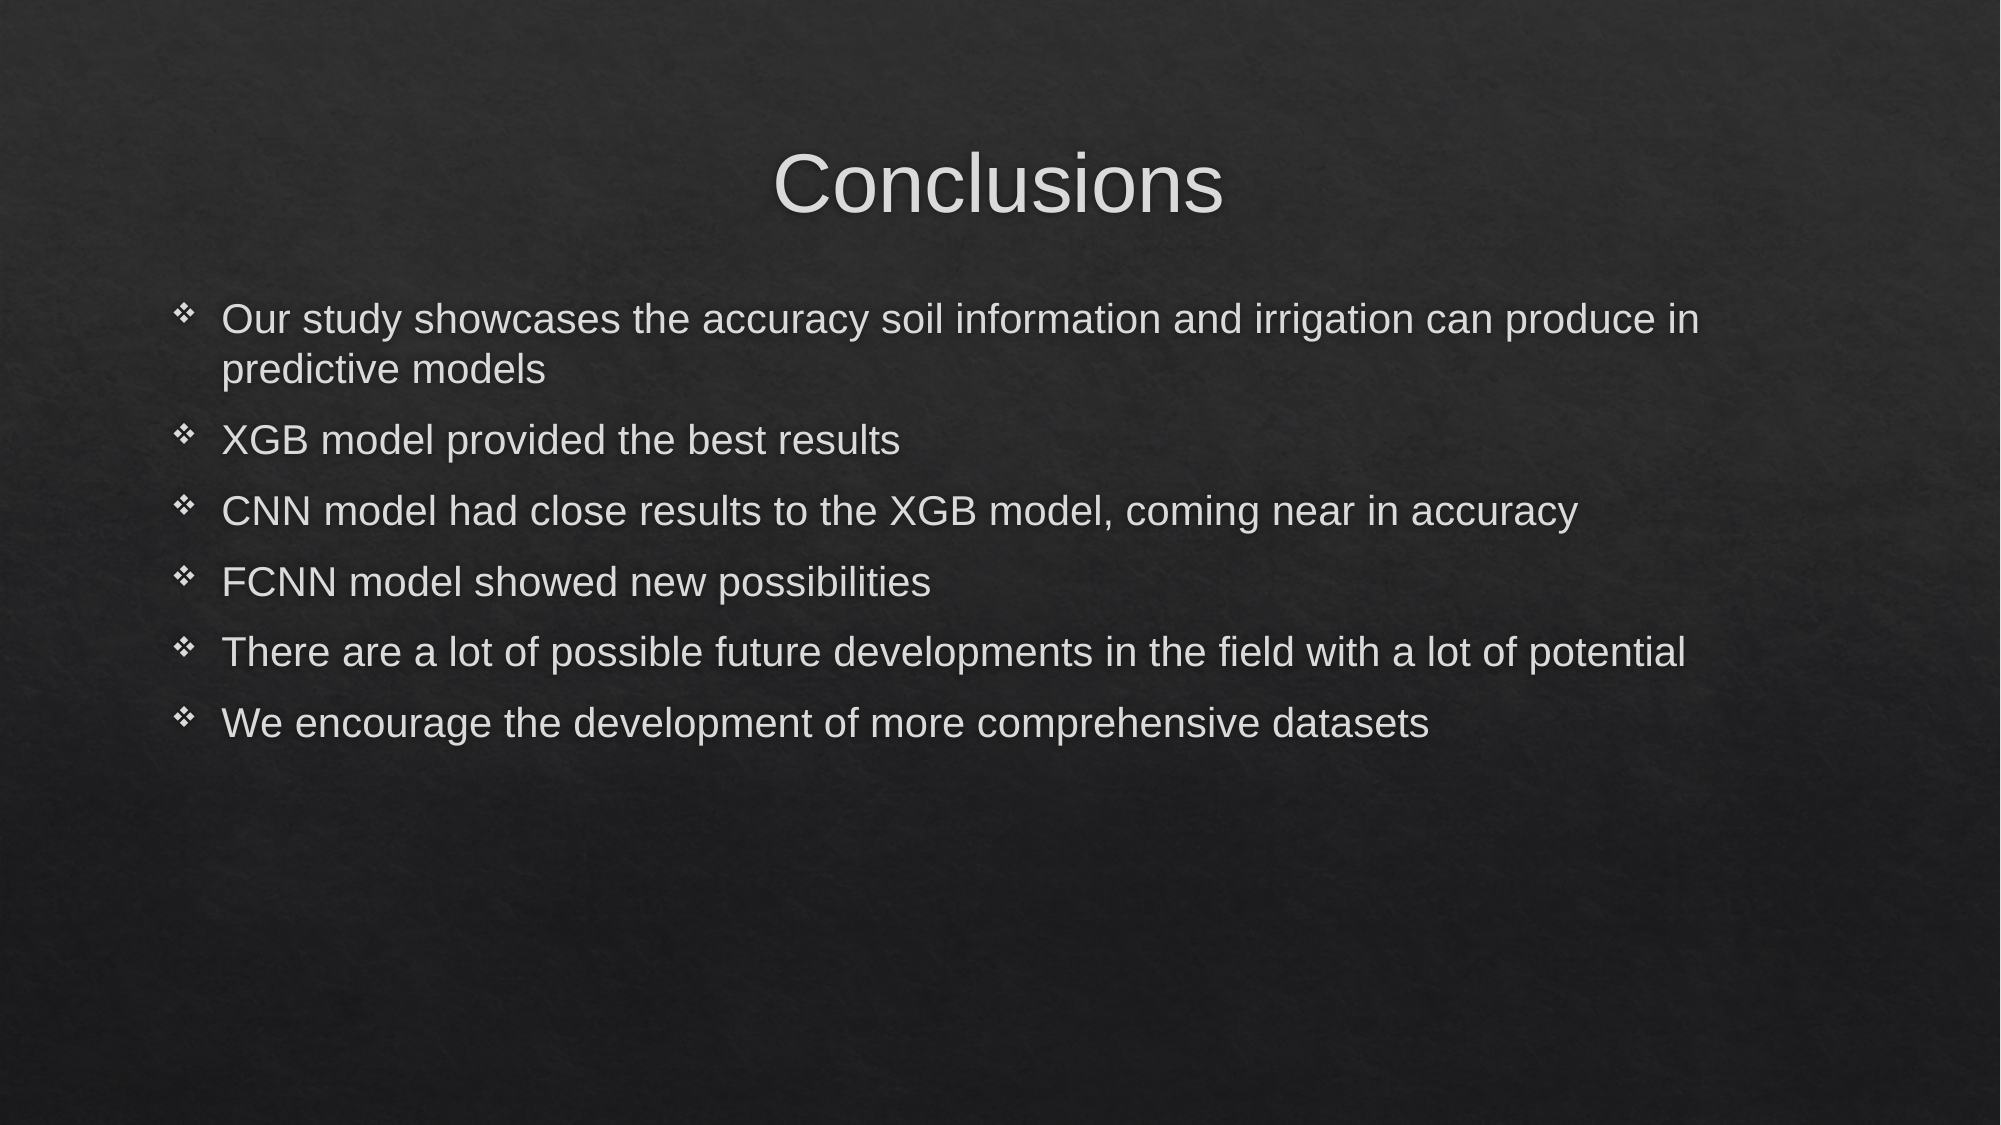

# Conclusions
Our study showcases the accuracy soil information and irrigation can produce in predictive models
XGB model provided the best results
CNN model had close results to the XGB model, coming near in accuracy
FCNN model showed new possibilities
There are a lot of possible future developments in the field with a lot of potential
We encourage the development of more comprehensive datasets